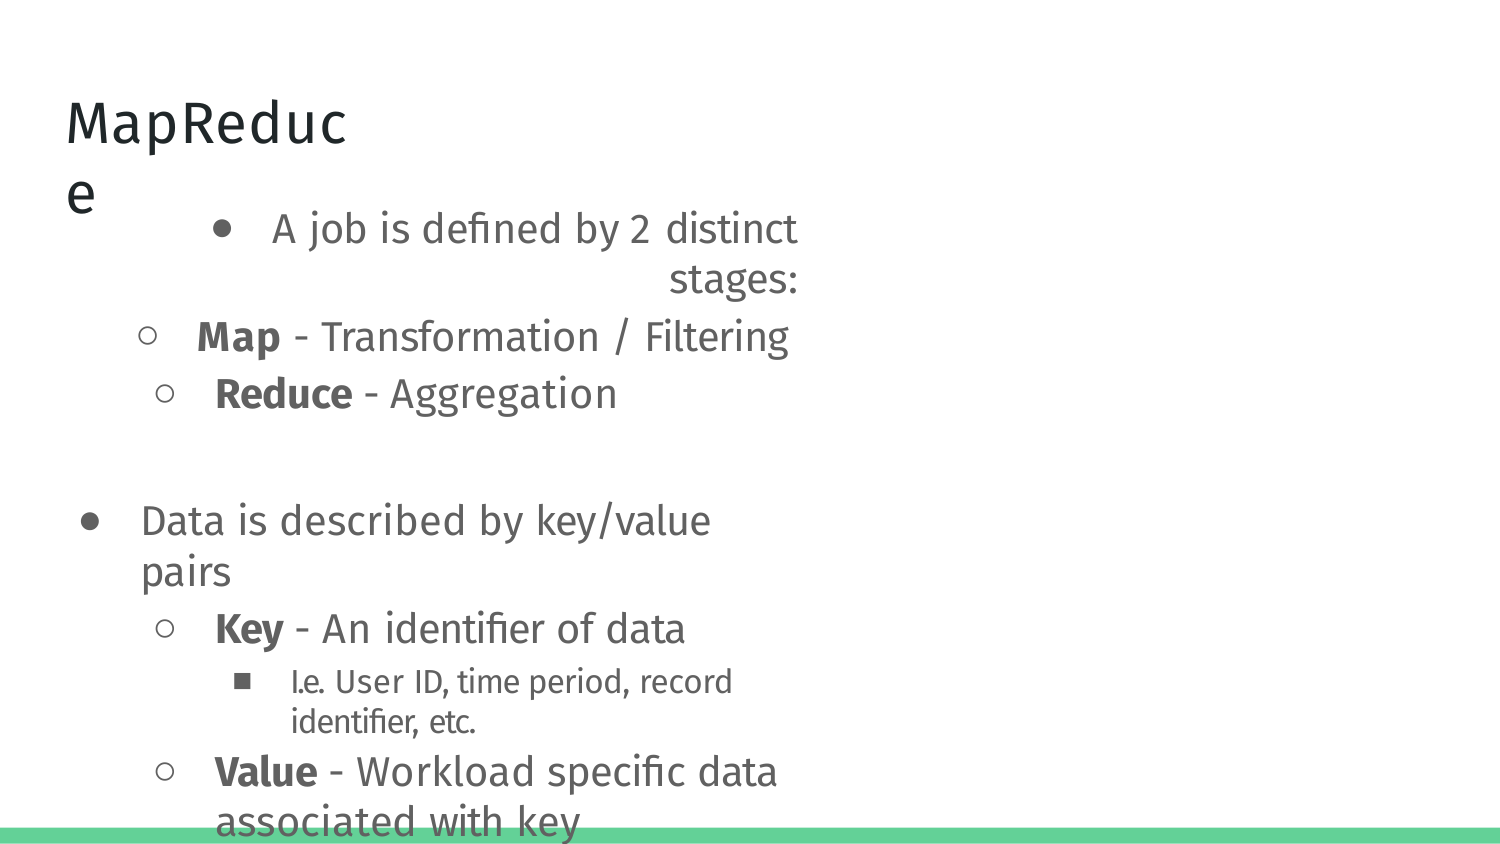

# MapReduce
A job is defined by 2 distinct stages:
Map - Transformation / Filtering
Reduce - Aggregation

Data is described by key/value pairs
Key - An identifier of data
I.e. User ID, time period, record identifier, etc.
Value - Workload specific data associated with key
I.e. number of occurences, text, measurement, etc.